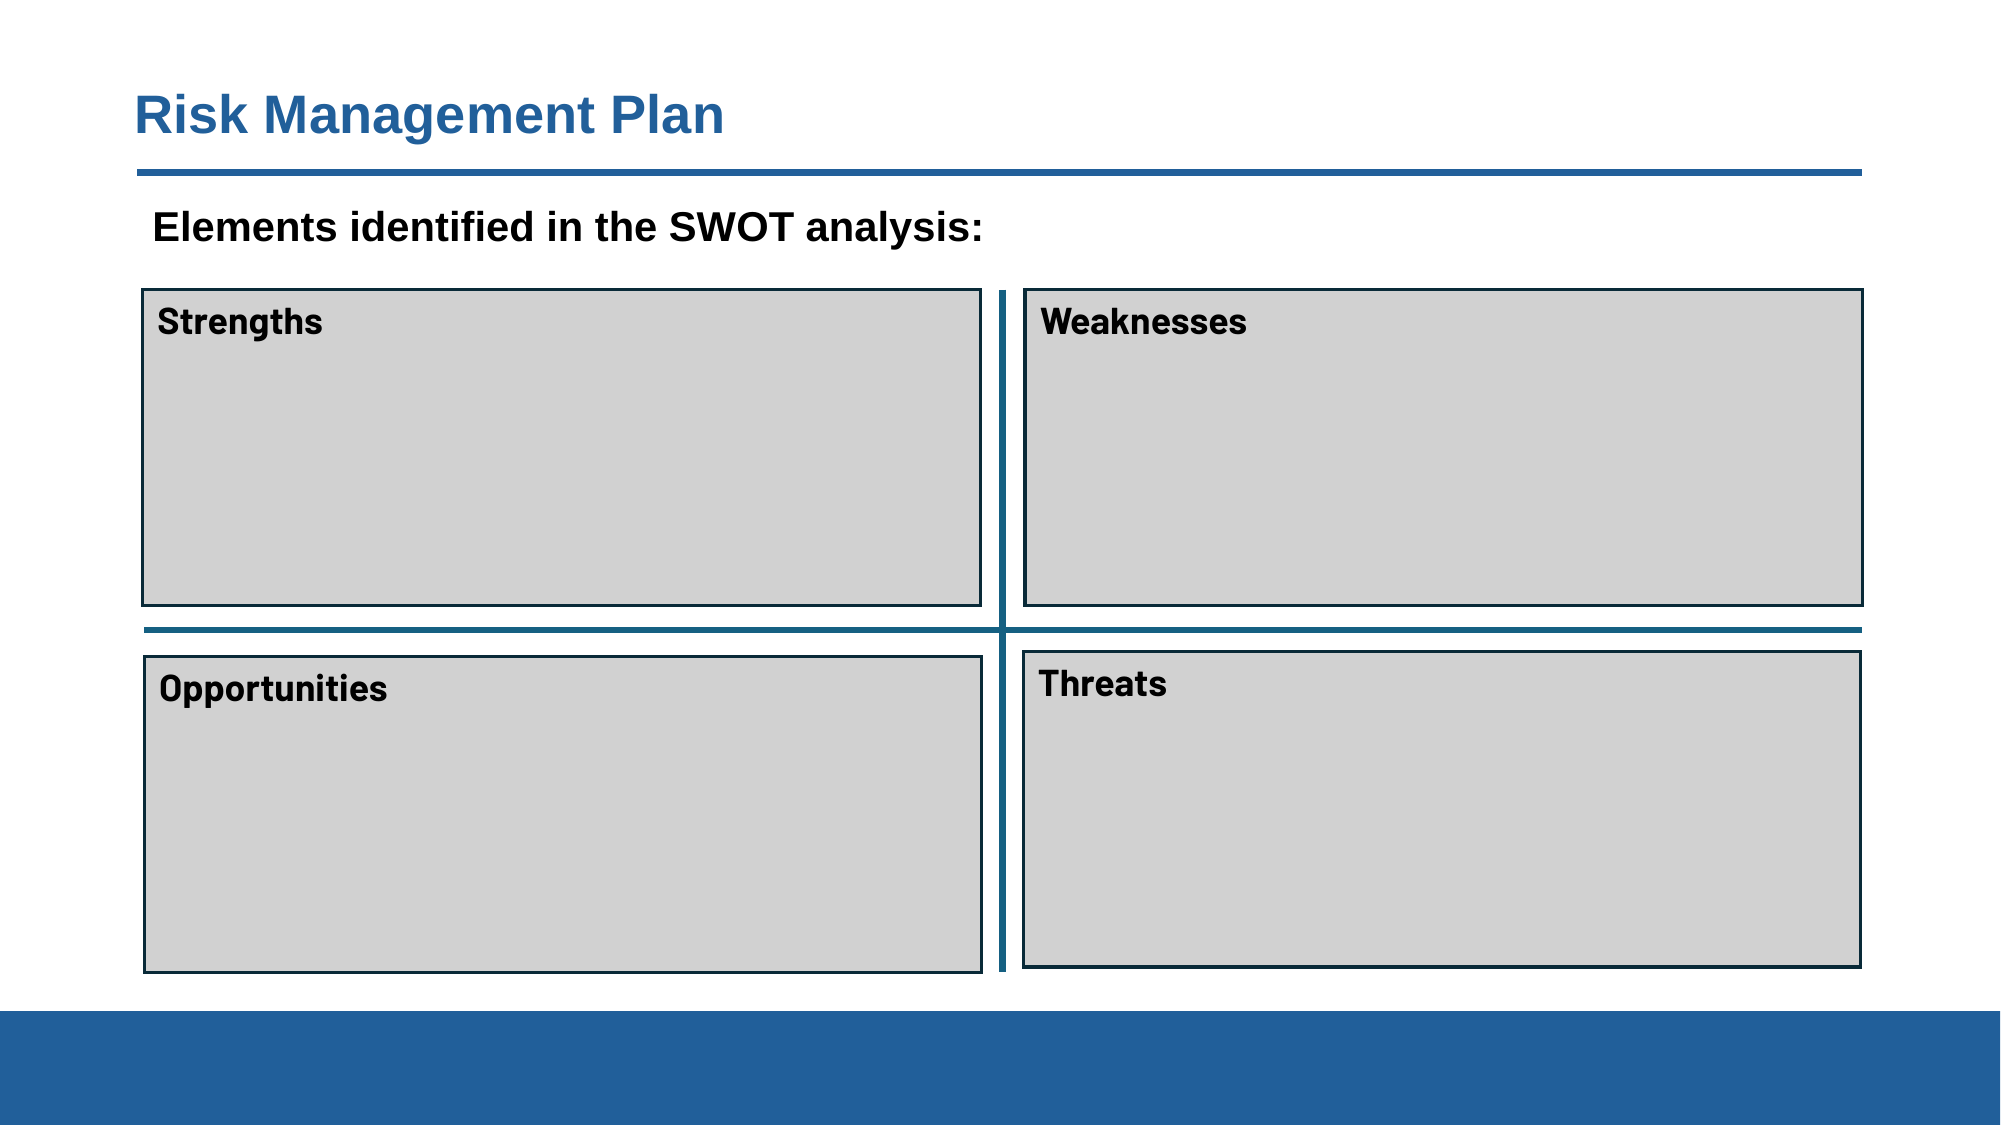

# Risk Management Plan
Elements identified in the SWOT analysis:
Strengths

Weaknesses

Threats

Opportunities